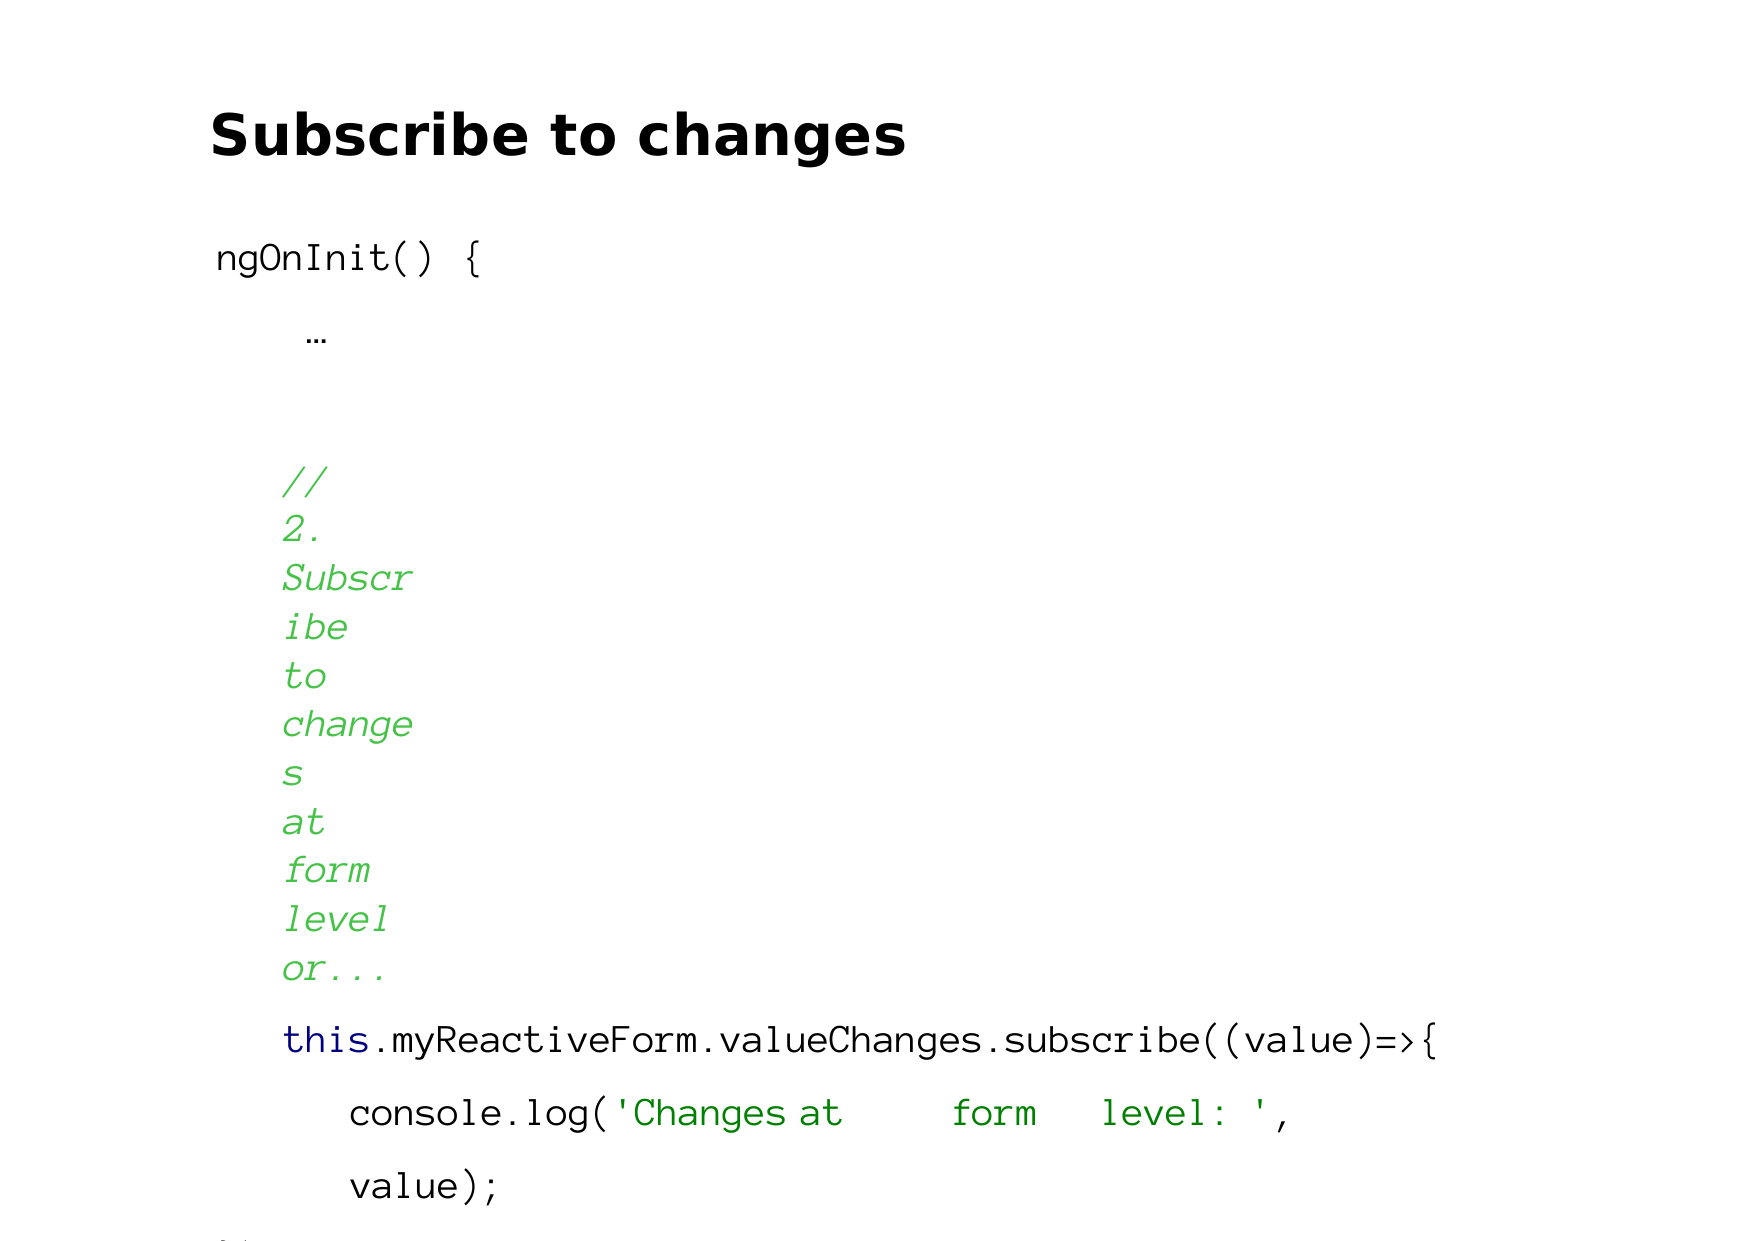

Subscribe to changes
ngOnInit()	{
…

//	2.	Subscribe	to	changes	at	form	level	or...
this.myReactiveForm.valueChanges.subscribe((value)=>{ console.log('Changes	at	form	level:	',	value);
});

//	3.	Subscribe	to	changes	at	control	level.
this.myReactiveForm.get('email').valueChanges.subscribe((value)=>{ console.log('Changes	at	control	level:	',	value);
});
}